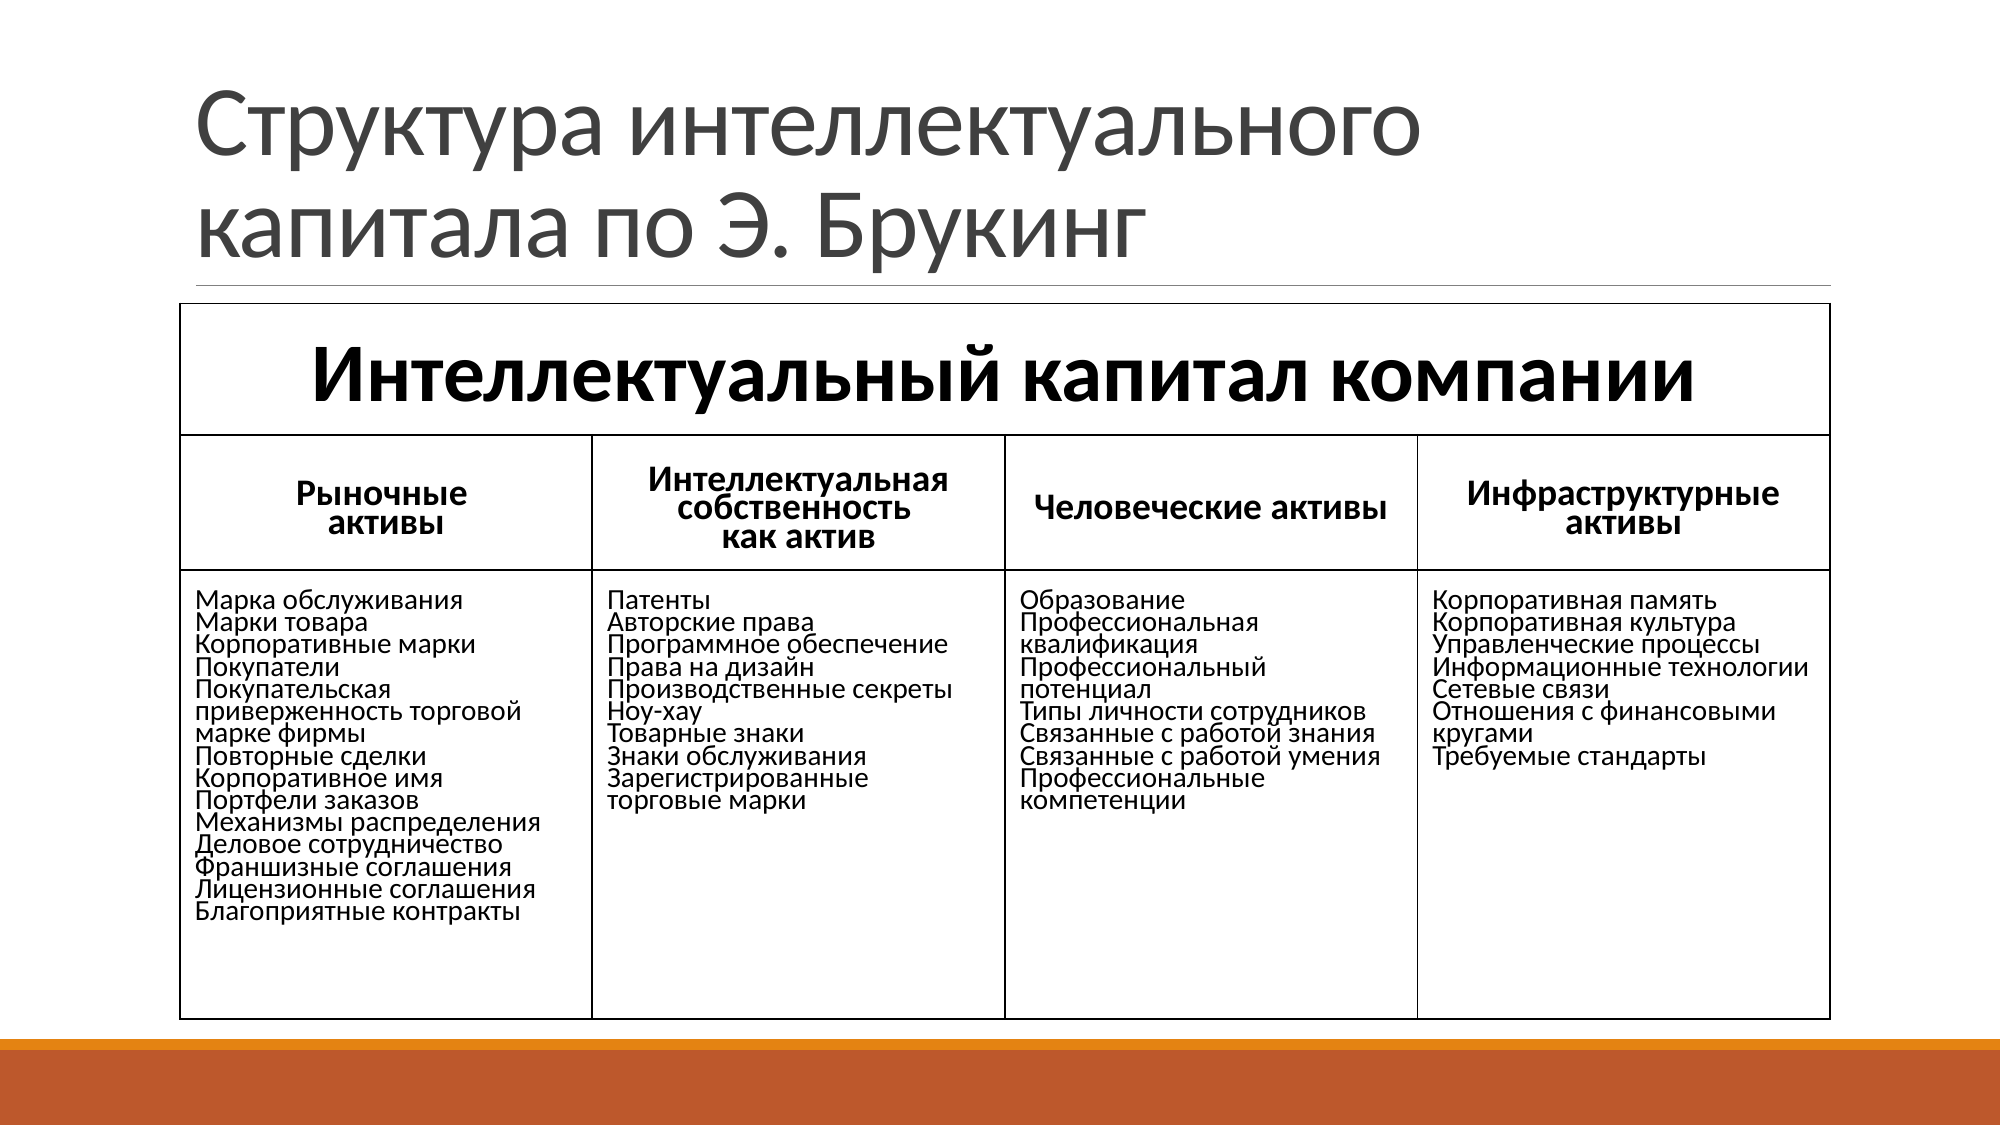

# Структура интеллектуального капитала по Э. Брукинг

| Интеллектуальный капитал компании |  |  |  |
| --- | --- | --- | --- |
| Рыночные активы | Интеллектуальная собственность как актив | Человеческие активы | Инфраструктурные активы |
| Марка обслуживания Марки товара Корпоративные марки Покупатели Покупательская приверженность торговой марке фирмы Повторные сделки Корпоративное имя Портфели заказов Механизмы распределения Деловое сотрудничество Франшизные соглашения Лицензионные соглашения Благоприятные контракты | Патенты Авторские права Программное обеспечение Права на дизайн Производственные секреты Ноу-хау Товарные знаки Знаки обслуживания Зарегистрированные торговые марки | Образование Профессиональная квалификация Профессиональный потенциал Типы личности сотрудников Связанные с работой знания Связанные с работой умения Профессиональные компетенции | Корпоративная память Корпоративная культура Управленческие процессы Информационные технологии Сетевые связи Отношения с финансовыми кругами Требуемые стандарты |